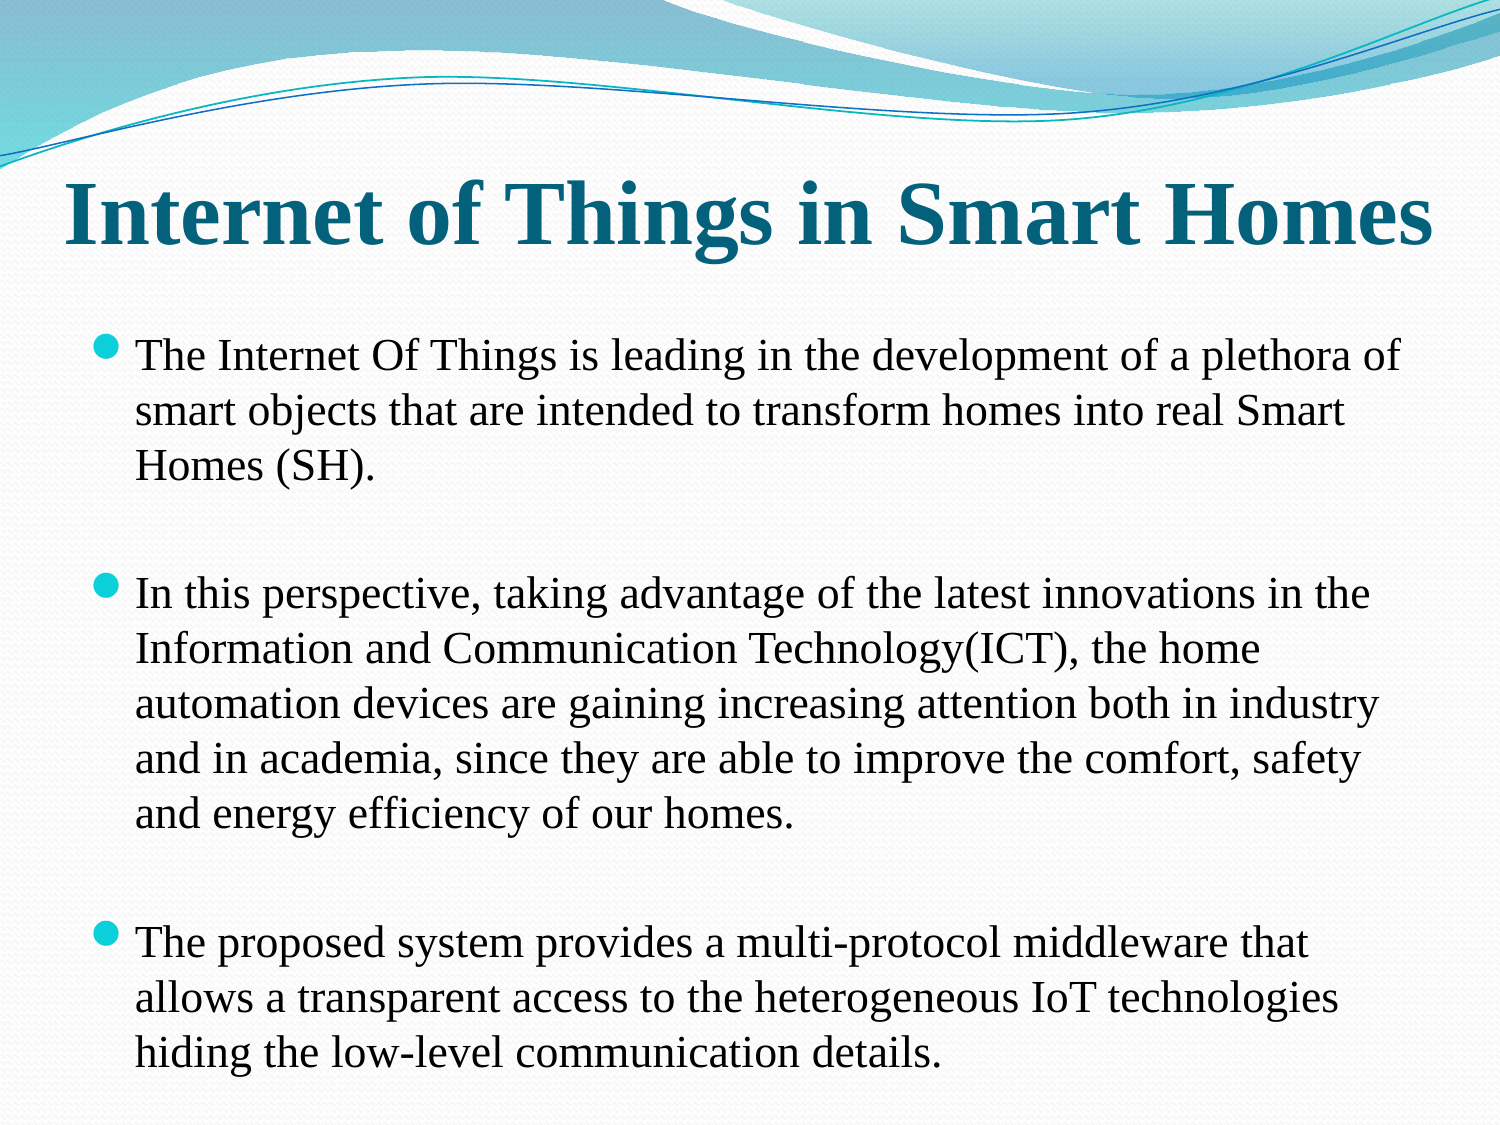

# Internet of Things in Smart Homes
The Internet Of Things is leading in the development of a plethora of smart objects that are intended to transform homes into real Smart Homes (SH).

In this perspective, taking advantage of the latest innovations in the Information and Communication Technology(ICT), the home automation devices are gaining increasing attention both in industry and in academia, since they are able to improve the comfort, safety and energy efficiency of our homes.

The proposed system provides a multi-protocol middleware that allows a transparent access to the heterogeneous IoT technologies hiding the low-level communication details.